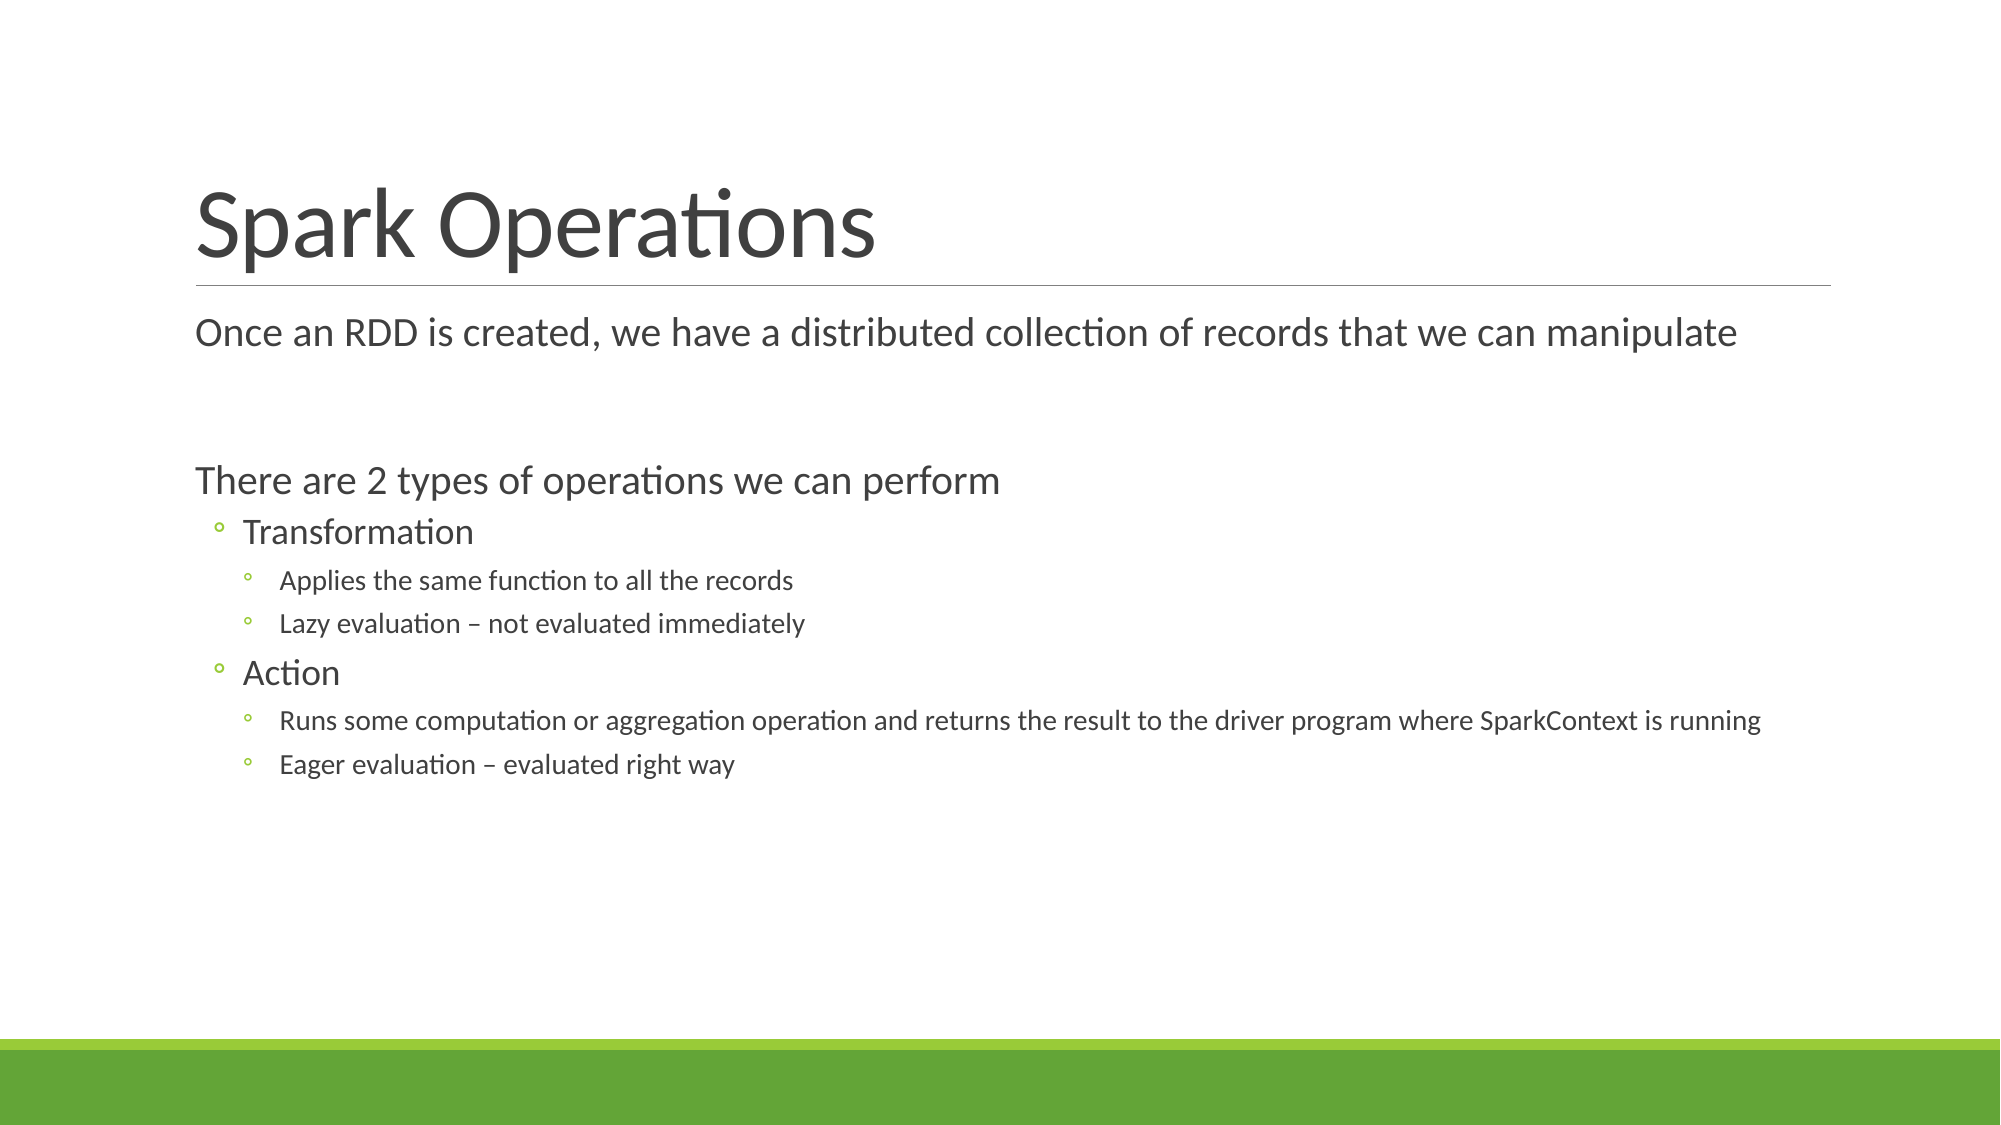

# Spark Operations
Once an RDD is created, we have a distributed collection of records that we can manipulate

There are 2 types of operations we can perform
Transformation
 Applies the same function to all the records
 Lazy evaluation – not evaluated immediately
Action
 Runs some computation or aggregation operation and returns the result to the driver program where SparkContext is running
 Eager evaluation – evaluated right way